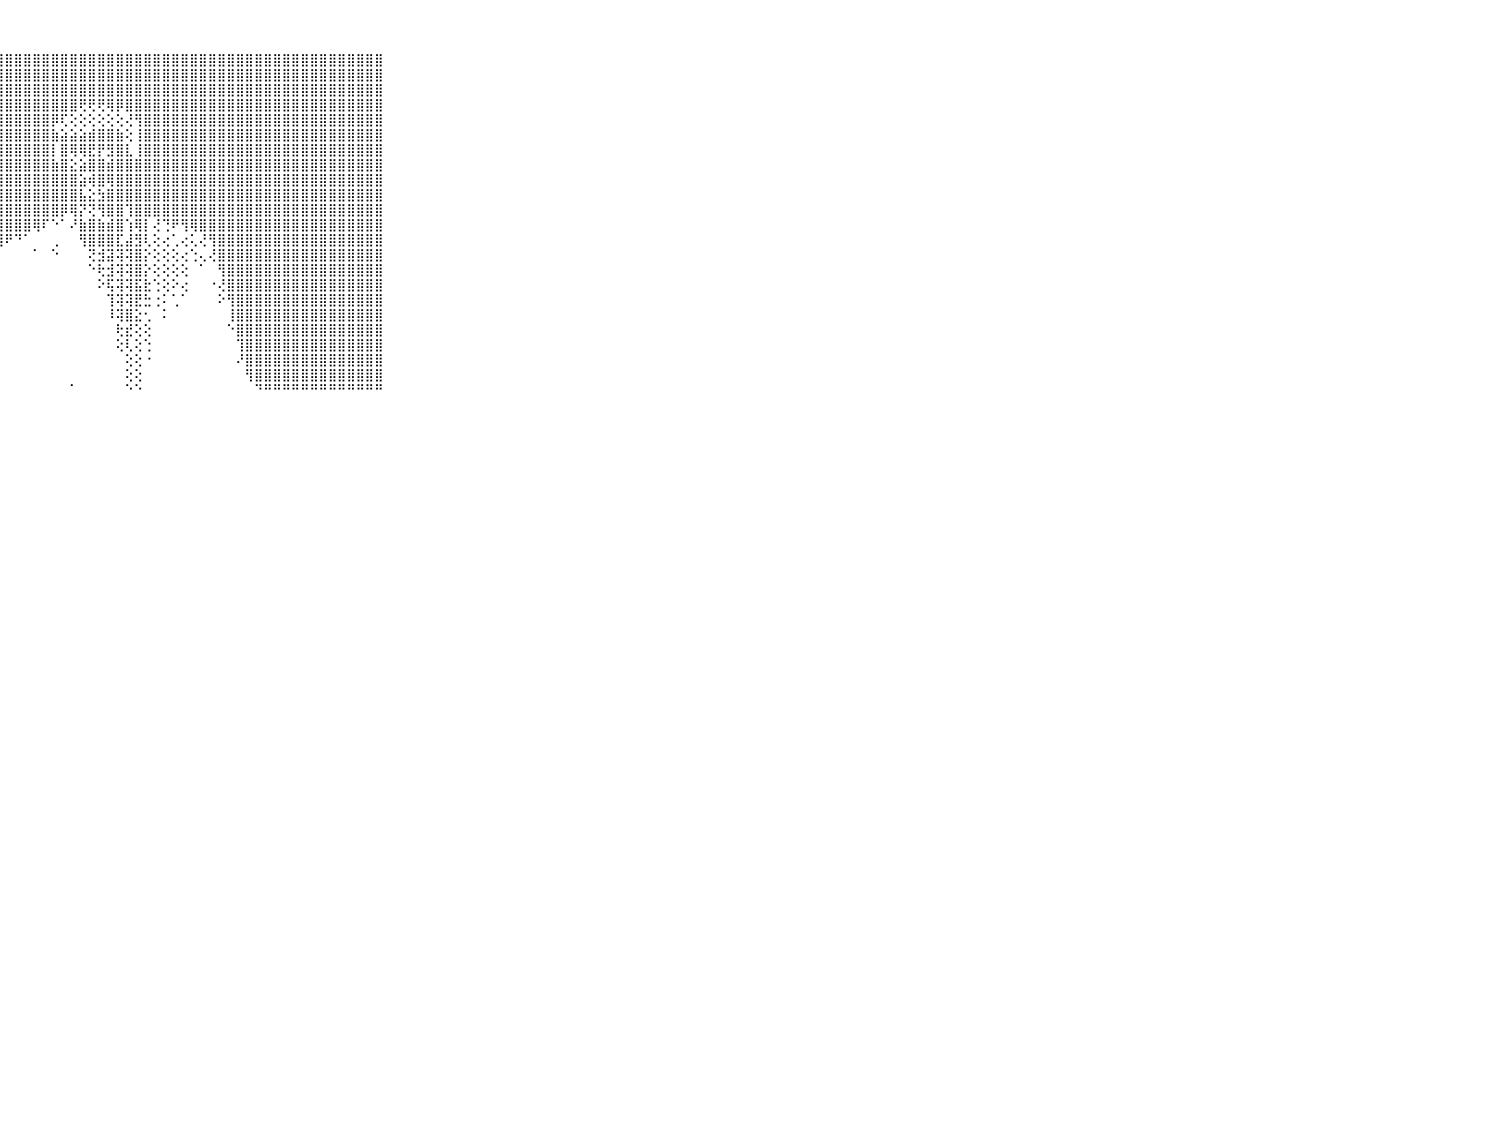

⠀⠀⠀⠀⠀⠀⠀⠀⠀⠀⠀⣿⣿⣿⣿⣿⣿⣿⣿⣿⣿⣿⣿⣿⣿⣿⣿⣿⣿⣿⣿⣿⣿⣿⣿⣿⣿⣿⣿⣿⣿⣿⣿⣿⣿⣿⣿⣿⣿⣿⣿⣿⣿⣿⣿⣿⣿⣿⣿⣿⣿⣿⣿⣿⣿⣿⣿⣿⣿⠀⠀⠀⠀⠀⠀⠀⠀⠀⠀⠀⠀
⠀⠀⠀⠀⠀⠀⠀⠀⠀⠀⠀⣿⣿⣿⣿⣿⣿⣿⣿⣿⣿⣿⣿⣿⣿⣿⣿⣿⣿⣿⣿⣿⣿⣿⣿⣿⣿⣿⣿⣿⣿⣿⣿⣿⣿⣿⣿⣿⣿⣿⣿⣿⣿⣿⣿⣿⣿⣿⣿⣿⣿⣿⣿⣿⣿⣿⣿⣿⣿⠀⠀⠀⠀⠀⠀⠀⠀⠀⠀⠀⠀
⠀⠀⠀⠀⠀⠀⠀⠀⠀⠀⠀⣿⣿⣿⣿⣿⣿⣿⣿⣿⣿⣿⣿⣿⣿⣿⣿⣿⣿⣿⣿⣿⣿⣿⣿⣿⣿⣿⣿⣿⣿⣿⣿⣿⣿⣿⣿⣿⣿⣿⣿⣿⣿⣿⣿⣿⣿⣿⣿⣿⣿⣿⣿⣿⣿⣿⣿⣿⣿⠀⠀⠀⠀⠀⠀⠀⠀⠀⠀⠀⠀
⠀⠀⠀⠀⠀⠀⠀⠀⠀⠀⠀⣿⣿⣿⣿⣿⣿⣿⣿⣿⣿⣿⣿⣿⣿⣿⣿⣿⣿⣿⣿⣿⣿⣿⣿⣿⢟⢟⢟⢿⡿⣿⣿⣿⣿⣿⣿⣿⣿⣿⣿⣿⣿⣿⣿⣿⣿⣿⣿⣿⣿⣿⣿⣿⣿⣿⣿⣿⣿⠀⠀⠀⠀⠀⠀⠀⠀⠀⠀⠀⠀
⠀⠀⠀⠀⠀⠀⠀⠀⠀⠀⠀⣿⣿⣿⣿⣿⣿⣿⣿⣿⣿⣿⣿⣿⣿⣿⣿⣿⣿⣿⣿⣿⣿⡿⢏⢕⢕⢕⢕⢕⢕⢜⢻⣿⣿⣿⣿⣿⣿⣿⣿⣿⣿⣿⣿⣿⣿⣿⣿⣿⣿⣿⣿⣿⣿⣿⣿⣿⣿⠀⠀⠀⠀⠀⠀⠀⠀⠀⠀⠀⠀
⠀⠀⠀⠀⠀⠀⠀⠀⠀⠀⠀⣿⣿⣿⣿⣿⣿⣿⣿⣿⣿⣿⣿⣿⣿⣿⣿⣿⣿⣿⣿⣿⣿⣷⣵⣵⣵⣾⣿⣿⣷⢕⢸⣿⣿⣿⣿⣿⣿⣿⣿⣿⣿⣿⣿⣿⣿⣿⣿⣿⣿⣿⣿⣿⣿⣿⣿⣿⣿⠀⠀⠀⠀⠀⠀⠀⠀⠀⠀⠀⠀
⠀⠀⠀⠀⠀⠀⠀⠀⠀⠀⠀⣿⣿⣿⣿⣿⣿⣿⣿⣿⣿⣿⣿⣿⣿⣿⣿⣿⣿⣿⣿⣿⣿⡇⣿⢿⢿⣟⡟⣻⣿⣇⢸⣿⣿⣿⣿⣿⣿⣿⣿⣿⣿⣿⣿⣿⣿⣿⣿⣿⣿⣿⣿⣿⣿⣿⣿⣿⣿⠀⠀⠀⠀⠀⠀⠀⠀⠀⠀⠀⠀
⠀⠀⠀⠀⠀⠀⠀⠀⠀⠀⠀⣿⣿⣿⣿⣿⣿⣿⣿⣿⣿⣿⣿⣿⣿⣿⣿⣿⣿⣿⣿⣿⣿⣷⣿⣕⣵⣿⣿⣾⣿⣿⣿⣿⣿⣿⣿⣿⣿⣿⣿⣿⣿⣿⣿⣿⣿⣿⣿⣿⣿⣿⣿⣿⣿⣿⣿⣿⣿⠀⠀⠀⠀⠀⠀⠀⠀⠀⠀⠀⠀
⠀⠀⠀⠀⠀⠀⠀⠀⠀⠀⠀⣿⣿⣿⣿⣿⣿⣿⣿⣿⣿⣿⣿⣿⣿⣿⣿⣿⣿⣿⣿⣿⣿⣿⣿⣿⣵⢾⣿⢿⣿⣿⣿⣿⣿⣿⣿⣿⣿⣿⣿⣿⣿⣿⣿⣿⣿⣿⣿⣿⣿⣿⣿⣿⣿⣿⣿⣿⣿⠀⠀⠀⠀⠀⠀⠀⠀⠀⠀⠀⠀
⠀⠀⠀⠀⠀⠀⠀⠀⠀⠀⠀⣿⣿⣿⣿⣿⣿⣿⣿⣿⣿⣿⣿⣿⣿⣿⣿⣿⣿⣿⣿⣿⣿⣿⣿⣿⣧⣕⣳⣿⣿⣿⣿⣿⣿⣿⣿⣿⣿⣿⣿⣿⣿⣿⣿⣿⣿⣿⣿⣿⣿⣿⣿⣿⣿⣿⣿⣿⣿⠀⠀⠀⠀⠀⠀⠀⠀⠀⠀⠀⠀
⠀⠀⠀⠀⠀⠀⠀⠀⠀⠀⠀⣿⣿⣿⣿⣿⣿⣿⣿⣿⣿⣿⣿⣿⣿⣿⣿⣿⣿⣿⣿⣿⣿⣿⡿⢿⡝⢝⢻⣿⣿⢹⣿⣿⣿⣿⣿⣿⣿⣿⣿⣿⣿⣿⣿⣿⣿⣿⣿⣿⣿⣿⣿⣿⣿⣿⣿⣿⣿⠀⠀⠀⠀⠀⠀⠀⠀⠀⠀⠀⠀
⠀⠀⠀⠀⠀⠀⠀⠀⠀⠀⠀⣿⣿⣿⣿⣿⣿⣿⣿⣿⣿⣿⣿⣿⣿⣿⣿⣿⣿⣿⣿⢿⠏⠑⠁⠜⣷⣿⣷⣾⣿⢱⢿⡇⢜⢙⠟⢻⢿⣿⣿⣿⣿⣿⣿⣿⣿⣿⣿⣿⣿⣿⣿⣿⣿⣿⣿⣿⣿⠀⠀⠀⠀⠀⠀⠀⠀⠀⠀⠀⠀
⠀⠀⠀⠀⠀⠀⠀⠀⠀⠀⠀⣿⣿⣿⣿⣿⣿⣿⣿⣿⣿⣿⣿⣿⣿⣿⣿⢿⠟⠙⠁⠀⠀⢀⠀⠀⢻⣿⣿⣿⣏⣼⣻⢇⢕⢔⢁⢔⢅⢜⢻⣿⣿⣿⣿⣿⣿⣿⣿⣿⣿⣿⣿⣿⣿⣿⣿⣿⣿⠀⠀⠀⠀⠀⠀⠀⠀⠀⠀⠀⠀
⠀⠀⠀⠀⠀⠀⠀⠀⠀⠀⠀⣿⣿⣿⣿⣿⣿⣿⣿⣿⣿⣿⣿⣿⣿⡿⠑⠀⠀⠀⠀⠁⠀⠑⠀⠀⠀⢝⣺⣽⢽⢽⣿⡕⢕⢕⢕⢔⢑⢄⢜⣿⣿⣿⣿⣿⣿⣿⣿⣿⣿⣿⣿⣿⣿⣿⣿⣿⣿⠀⠀⠀⠀⠀⠀⠀⠀⠀⠀⠀⠀
⠀⠀⠀⠀⠀⠀⠀⠀⠀⠀⠀⣿⣿⣿⣿⣿⣿⣿⣿⣿⣿⣿⣿⣿⣿⡇⠀⠀⠀⠀⠀⠀⠀⠀⠀⠀⠀⠑⢗⣺⢽⢽⣿⡕⢕⢕⢕⢕⠀⠁⠀⢻⣿⣿⣿⣿⣿⣿⣿⣿⣿⣿⣿⣿⣿⣿⣿⣿⣿⠀⠀⠀⠀⠀⠀⠀⠀⠀⠀⠀⠀
⠀⠀⠀⠀⠀⠀⠀⠀⠀⠀⠀⣿⣿⣿⣿⣿⣿⣿⣿⣿⣿⣿⣿⣿⣿⡇⠀⠀⠀⠀⠀⠀⠀⠀⠀⠀⠀⠀⠕⢯⢽⢽⣯⣗⢑⢕⠕⢔⠀⠀⠐⢜⣿⣿⣿⣿⣿⣿⣿⣿⣿⣿⣿⣿⣿⣿⣿⣿⣿⠀⠀⠀⠀⠀⠀⠀⠀⠀⠀⠀⠀
⠀⠀⠀⠀⠀⠀⠀⠀⠀⠀⠀⣿⣿⣿⣿⣿⣿⣿⣿⣿⣿⣿⣿⣿⣿⢇⠀⠀⠀⠀⠀⠀⠀⠀⠀⠀⠀⠀⠀⢹⢽⢽⣟⣓⢐⠅⢁⠁⠀⠀⠀⠕⢻⣿⣿⣿⣿⣿⣿⣿⣿⣿⣿⣿⣿⣿⣿⣿⣿⠀⠀⠀⠀⠀⠀⠀⠀⠀⠀⠀⠀
⠀⠀⠀⠀⠀⠀⠀⠀⠀⠀⠀⣿⣿⣿⣿⣿⣿⣿⣿⣿⣿⣿⣿⣿⣿⢕⠀⠀⠀⠀⠀⠀⠀⠀⠀⠀⠀⠀⠀⠸⢽⣿⣕⢂⠀⠅⠀⠀⠀⠀⠀⠀⢸⣿⣿⣿⣿⣿⣿⣿⣿⣿⣿⣿⣿⣿⣿⣿⣿⠀⠀⠀⠀⠀⠀⠀⠀⠀⠀⠀⠀
⠀⠀⠀⠀⠀⠀⠀⠀⠀⠀⠀⣿⣿⣿⣿⣿⣿⣿⣿⣿⣿⣿⣿⣿⡿⢕⠀⠀⠀⠀⠀⠀⠀⠀⠀⠀⠀⠀⠀⠀⢗⣞⢕⢕⠀⠀⠀⠀⠀⠀⠀⠀⠑⣿⣿⣿⣿⣿⣿⣿⣿⣿⣿⣿⣿⣿⣿⣿⣿⠀⠀⠀⠀⠀⠀⠀⠀⠀⠀⠀⠀
⠀⠀⠀⠀⠀⠀⠀⠀⠀⠀⠀⣿⣿⣿⣿⣿⣿⣿⣿⣿⣿⣿⣿⣿⡇⠁⠀⠀⠀⠀⠀⠀⠀⠀⠀⠀⠀⠀⠀⠀⢕⢇⢕⢑⠀⠀⠀⠀⠀⠀⠀⠀⠀⢹⣿⣿⣿⣿⣿⣿⣿⣿⣿⣿⣿⣿⣿⣿⣿⠀⠀⠀⠀⠀⠀⠀⠀⠀⠀⠀⠀
⠀⠀⠀⠀⠀⠀⠀⠀⠀⠀⠀⣿⣿⣿⣿⣿⣿⣿⣿⣿⣿⣿⣿⣿⡇⠀⠀⠀⠀⠀⠀⠀⠀⠀⠀⠀⠀⠀⠀⠀⠀⢕⢕⠐⠀⠀⠀⠀⠀⠀⠀⠀⠀⠜⣿⣿⣿⣿⣿⣿⣿⣿⣿⣿⣿⣿⣿⣿⣿⠀⠀⠀⠀⠀⠀⠀⠀⠀⠀⠀⠀
⠀⠀⠀⠀⠀⠀⠀⠀⠀⠀⠀⣿⣿⣿⣿⣿⣿⣿⣿⣿⣿⣿⣿⣿⠕⠀⠀⠀⠀⠀⠀⠀⠀⠀⠀⠀⠀⠀⠀⠀⠀⢕⢕⠀⠀⠀⠀⠀⠀⠀⠀⠀⠀⠀⢻⣿⣿⣿⣿⣿⣿⣿⣿⣿⣿⣿⣿⣿⣿⠀⠀⠀⠀⠀⠀⠀⠀⠀⠀⠀⠀
⠀⠀⠀⠀⠀⠀⠀⠀⠀⠀⠀⠛⠛⠛⠛⠛⠛⠛⠛⠛⠛⠛⠛⠛⠀⠀⠀⠀⠀⠀⠀⠀⠀⠀⠀⠁⠀⠀⠀⠀⠀⠑⠑⠀⠀⠀⠀⠀⠀⠀⠀⠀⠀⠀⠀⠙⠛⠛⠛⠛⠛⠛⠛⠛⠛⠛⠛⠛⠛⠀⠀⠀⠀⠀⠀⠀⠀⠀⠀⠀⠀